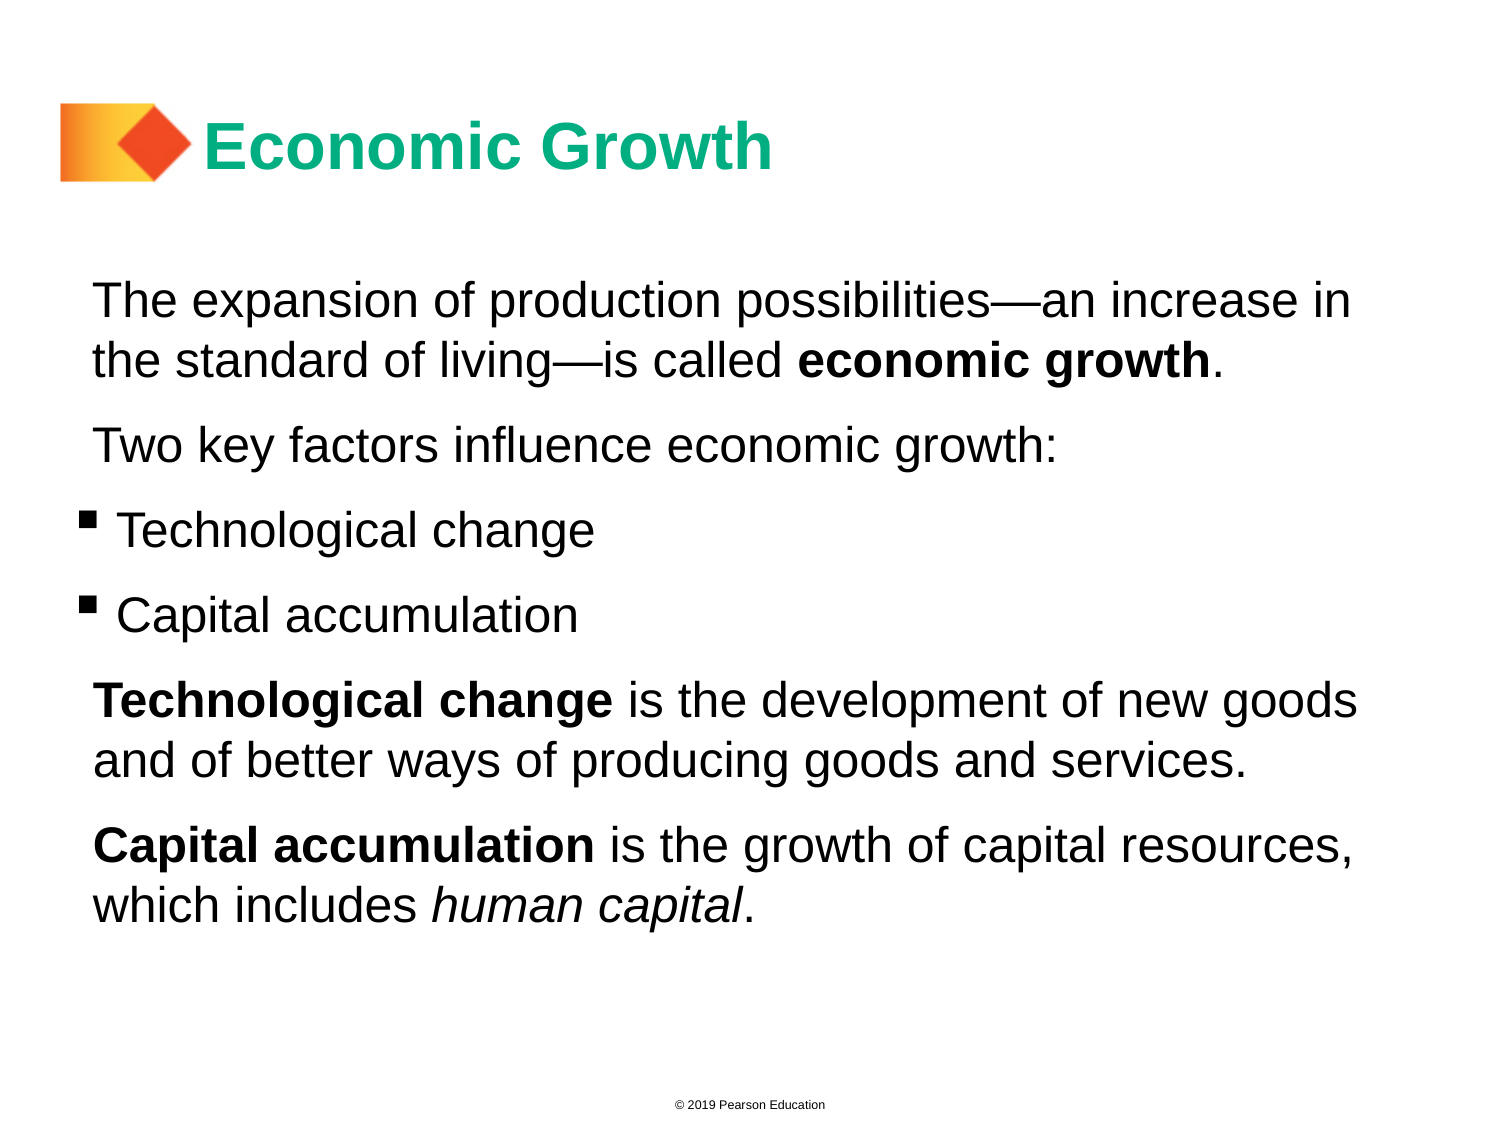

# Economic Growth
The expansion of production possibilities—an increase in the standard of living—is called economic growth.
Two key factors influence economic growth:
 Technological change
 Capital accumulation
Technological change is the development of new goods and of better ways of producing goods and services.
Capital accumulation is the growth of capital resources, which includes human capital.